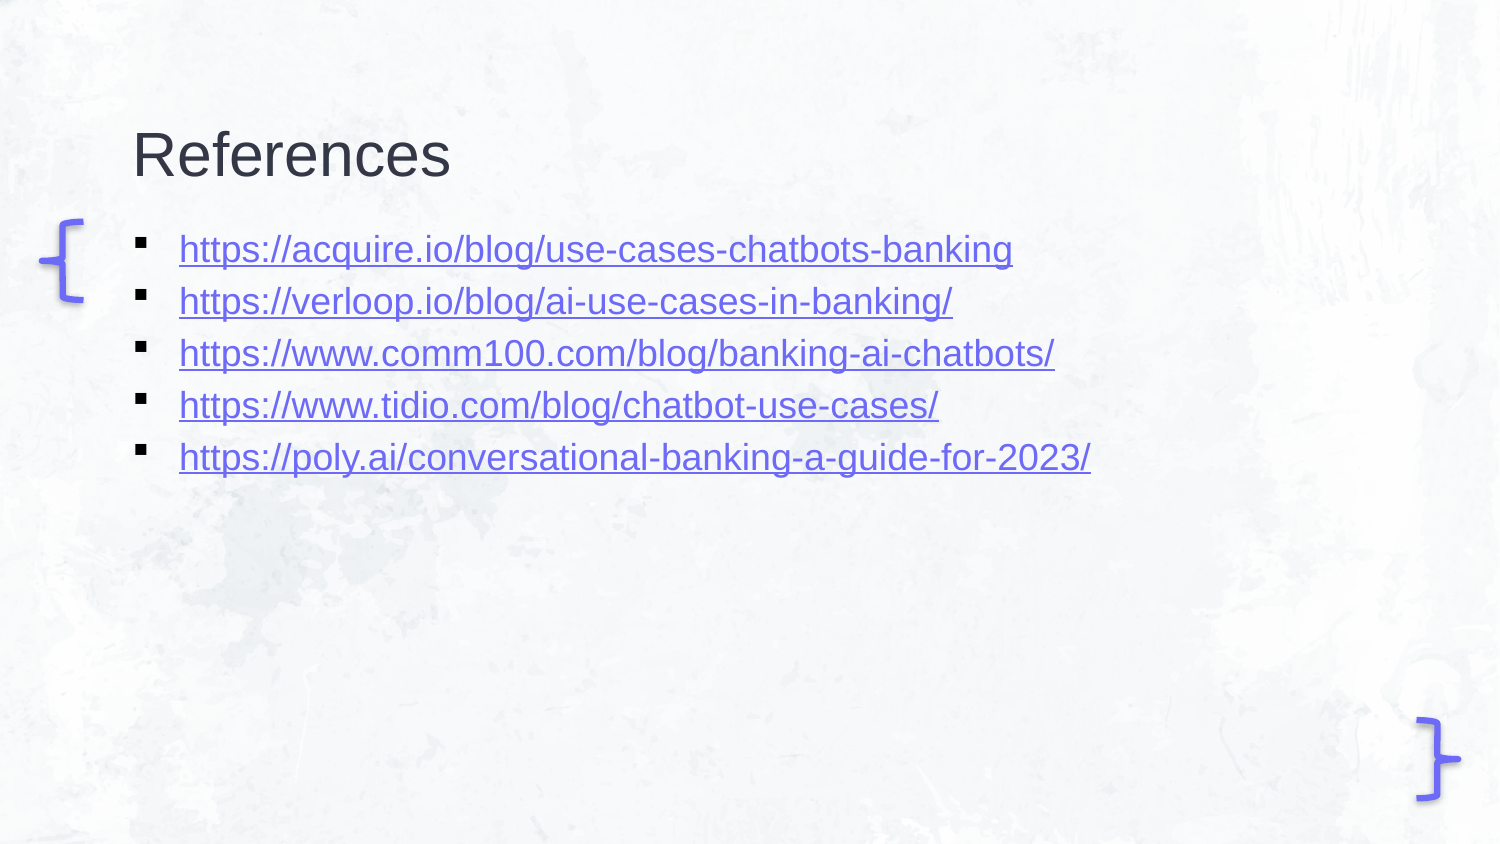

# References
https://acquire.io/blog/use-cases-chatbots-banking
https://verloop.io/blog/ai-use-cases-in-banking/
https://www.comm100.com/blog/banking-ai-chatbots/
https://www.tidio.com/blog/chatbot-use-cases/
https://poly.ai/conversational-banking-a-guide-for-2023/